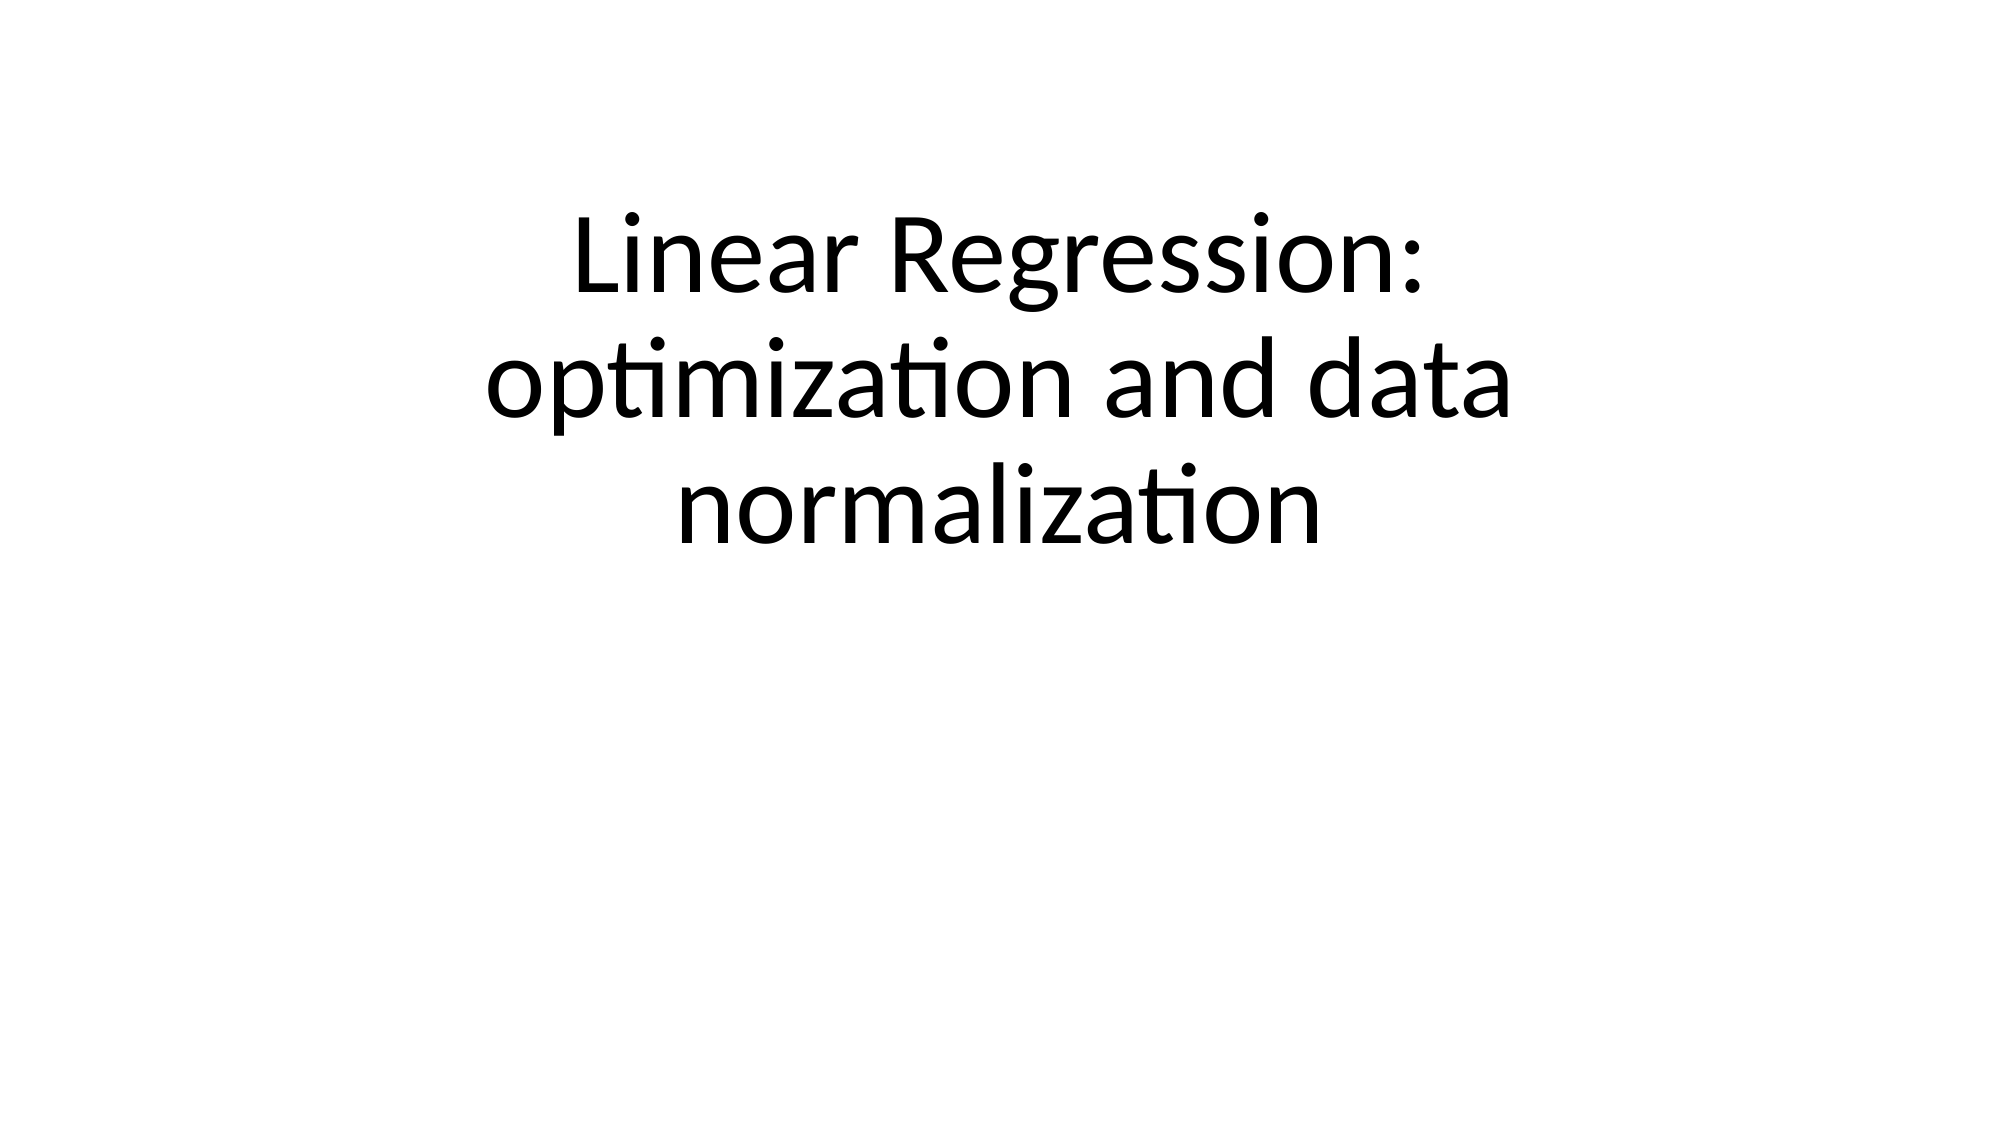

# Linear Regression: optimization and data normalization